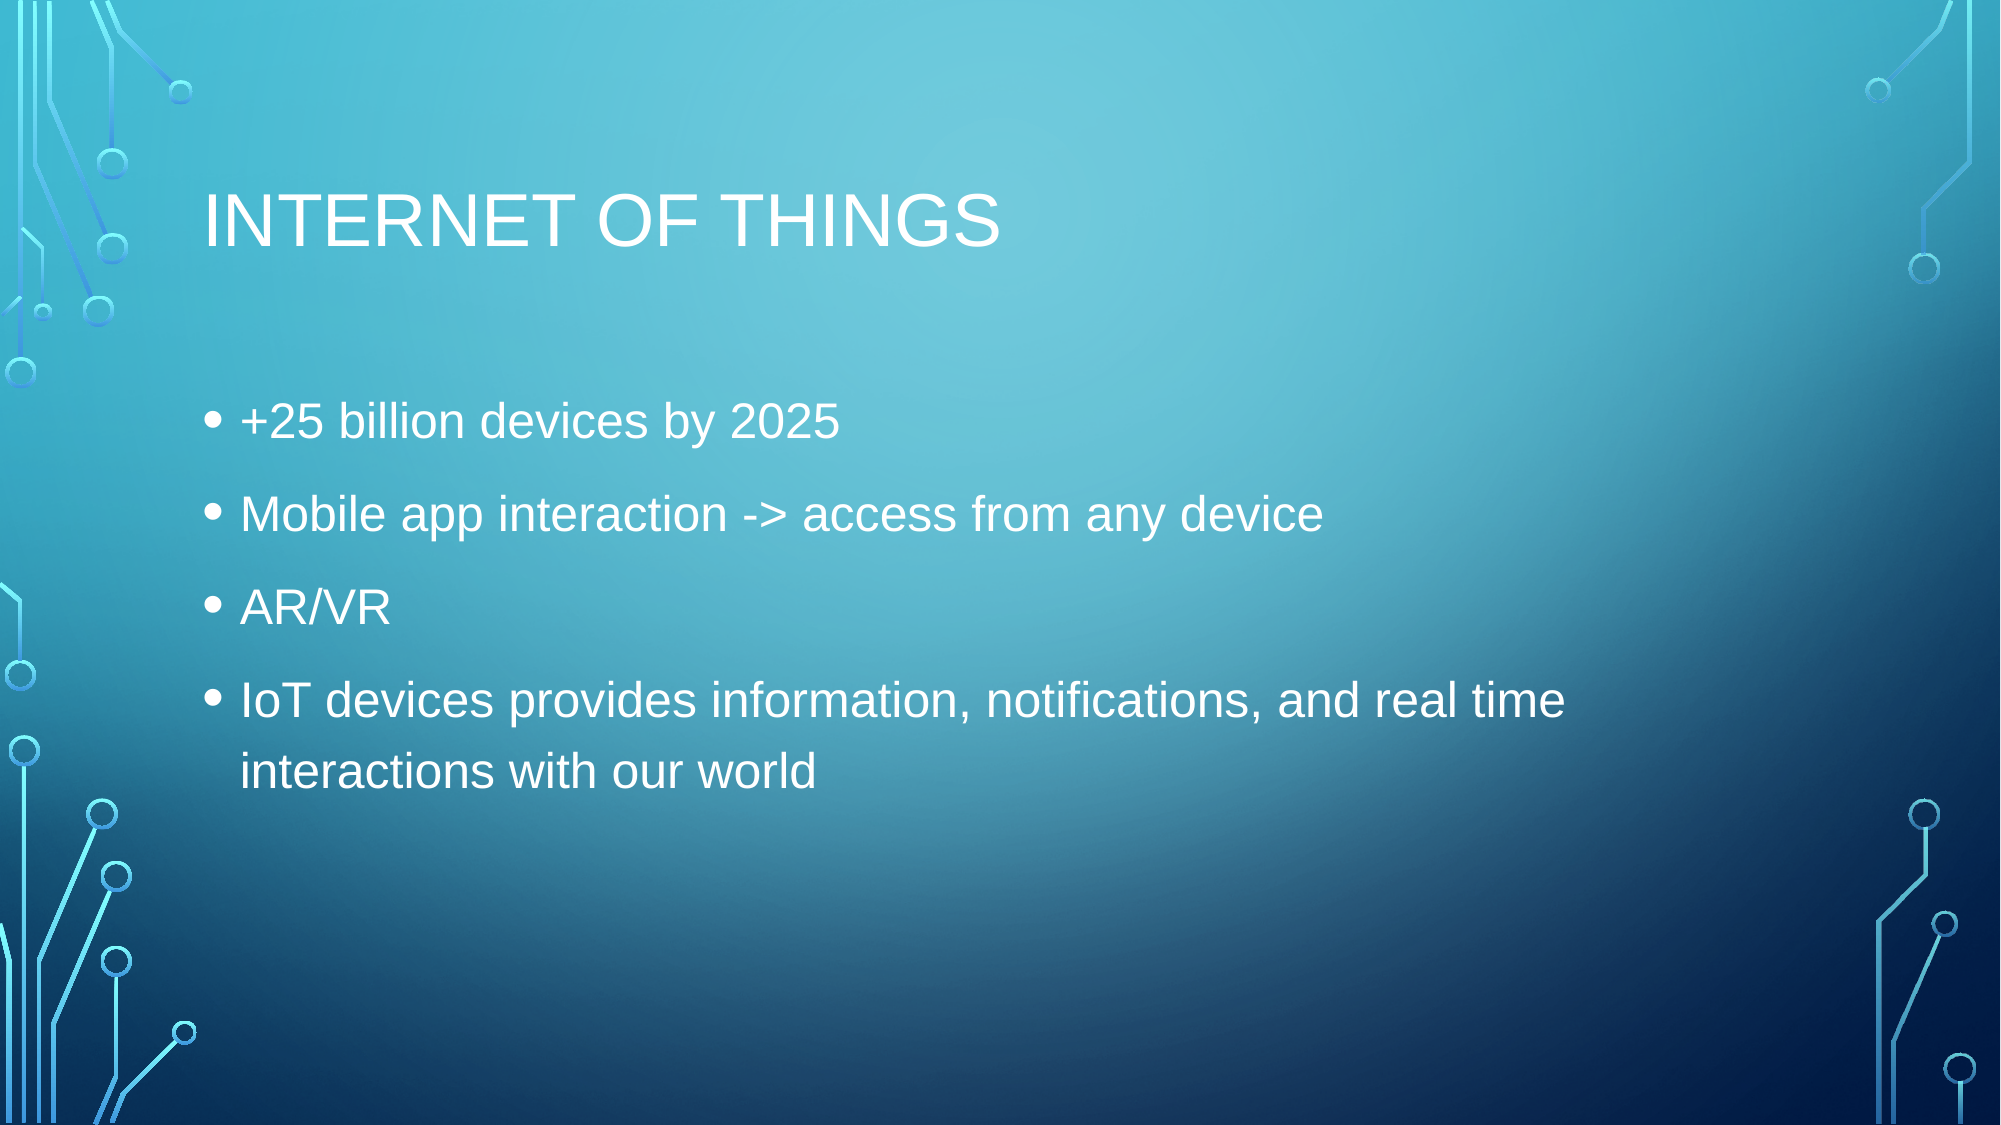

# Internet of things
+25 billion devices by 2025
Mobile app interaction -> access from any device
AR/VR
IoT devices provides information, notifications, and real time interactions with our world